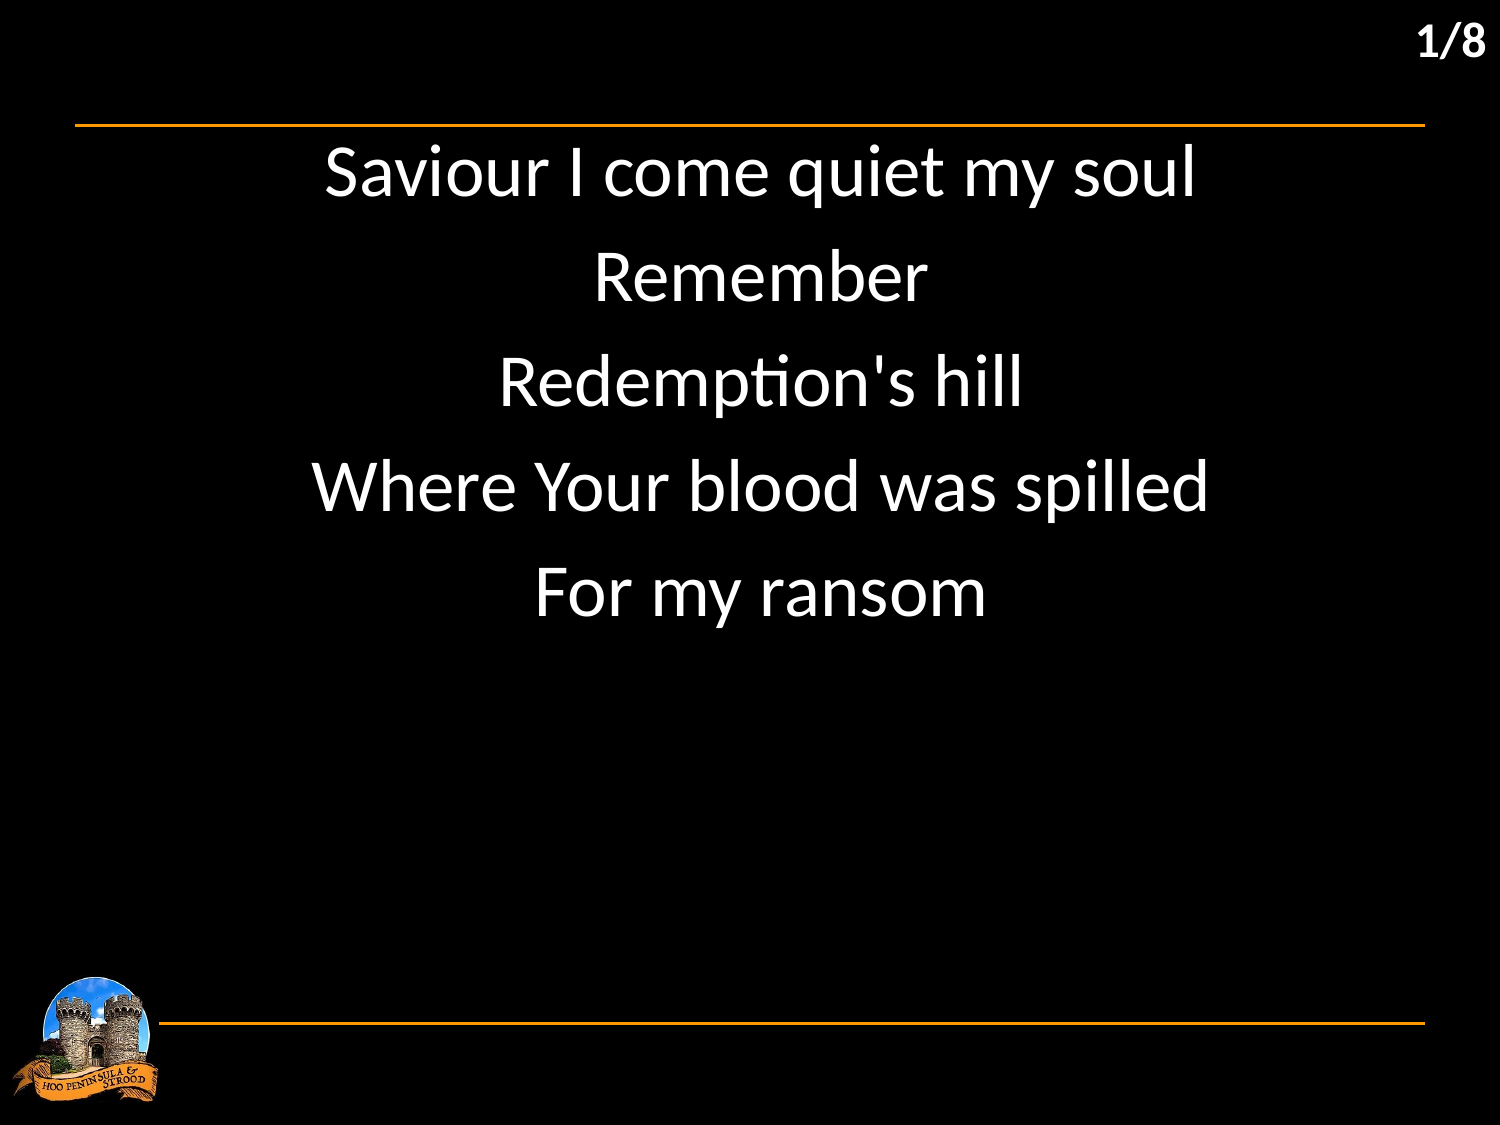

1/8
Saviour I come quiet my soul
Remember
Redemption's hill
Where Your blood was spilled
For my ransom